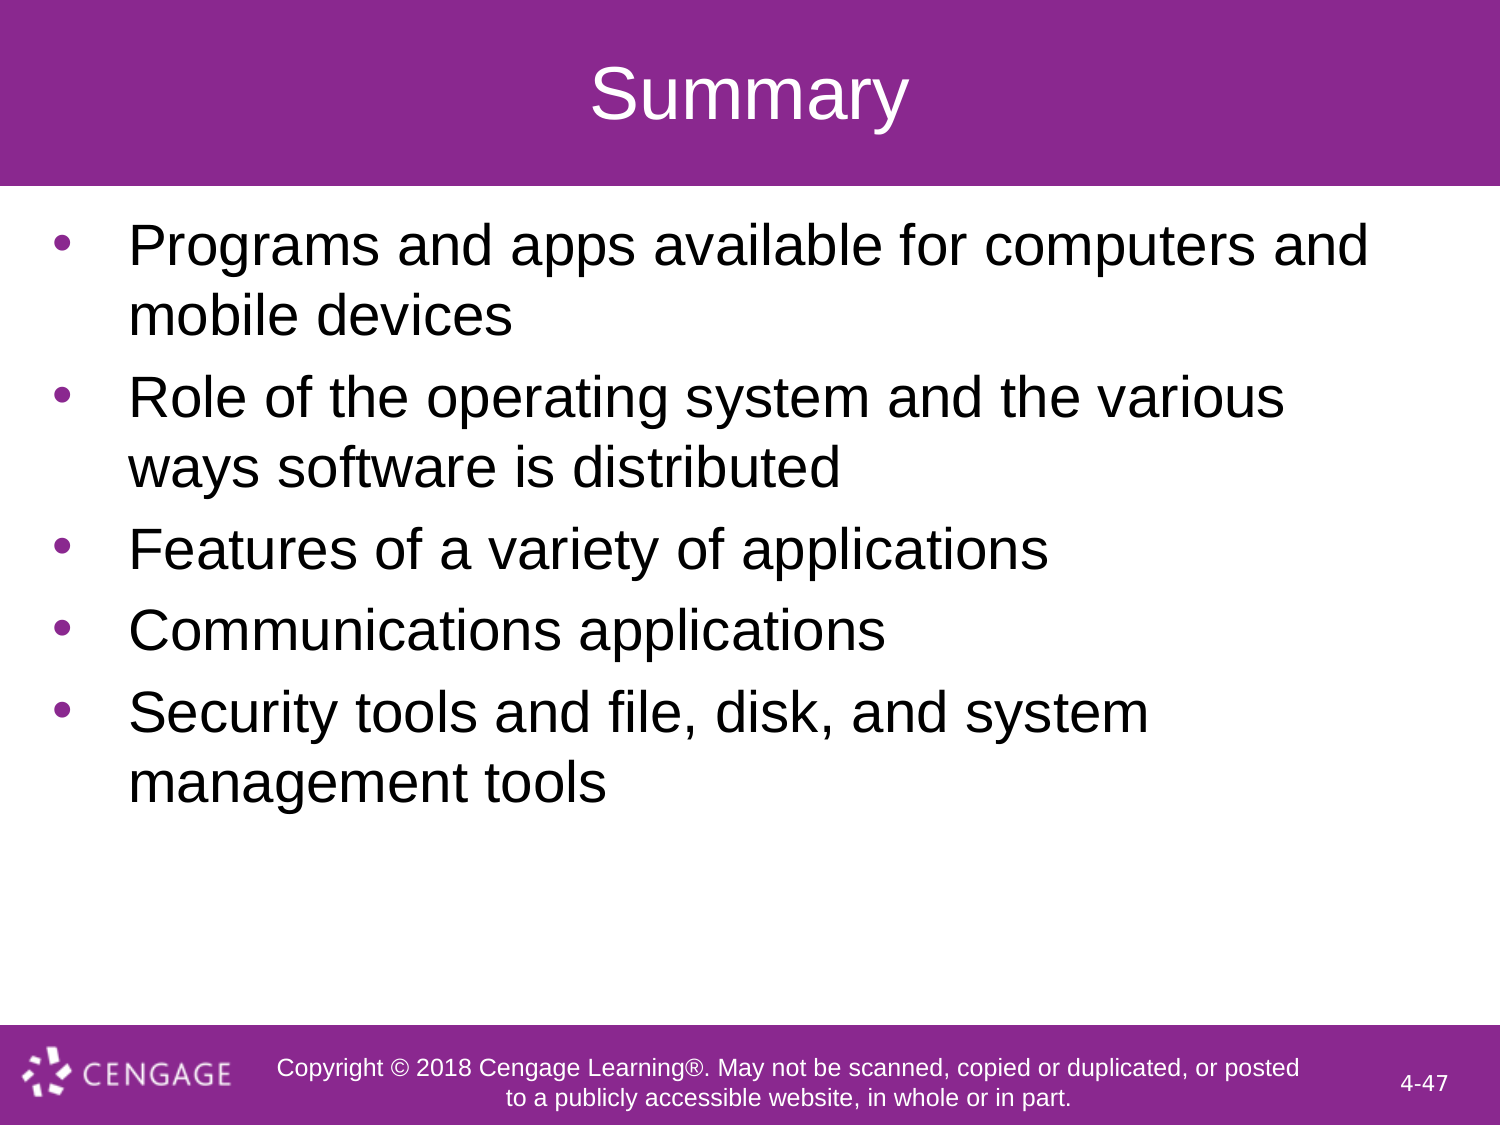

# Summary
Programs and apps available for computers and mobile devices
Role of the operating system and the various ways software is distributed
Features of a variety of applications
Communications applications
Security tools and file, disk, and system management tools